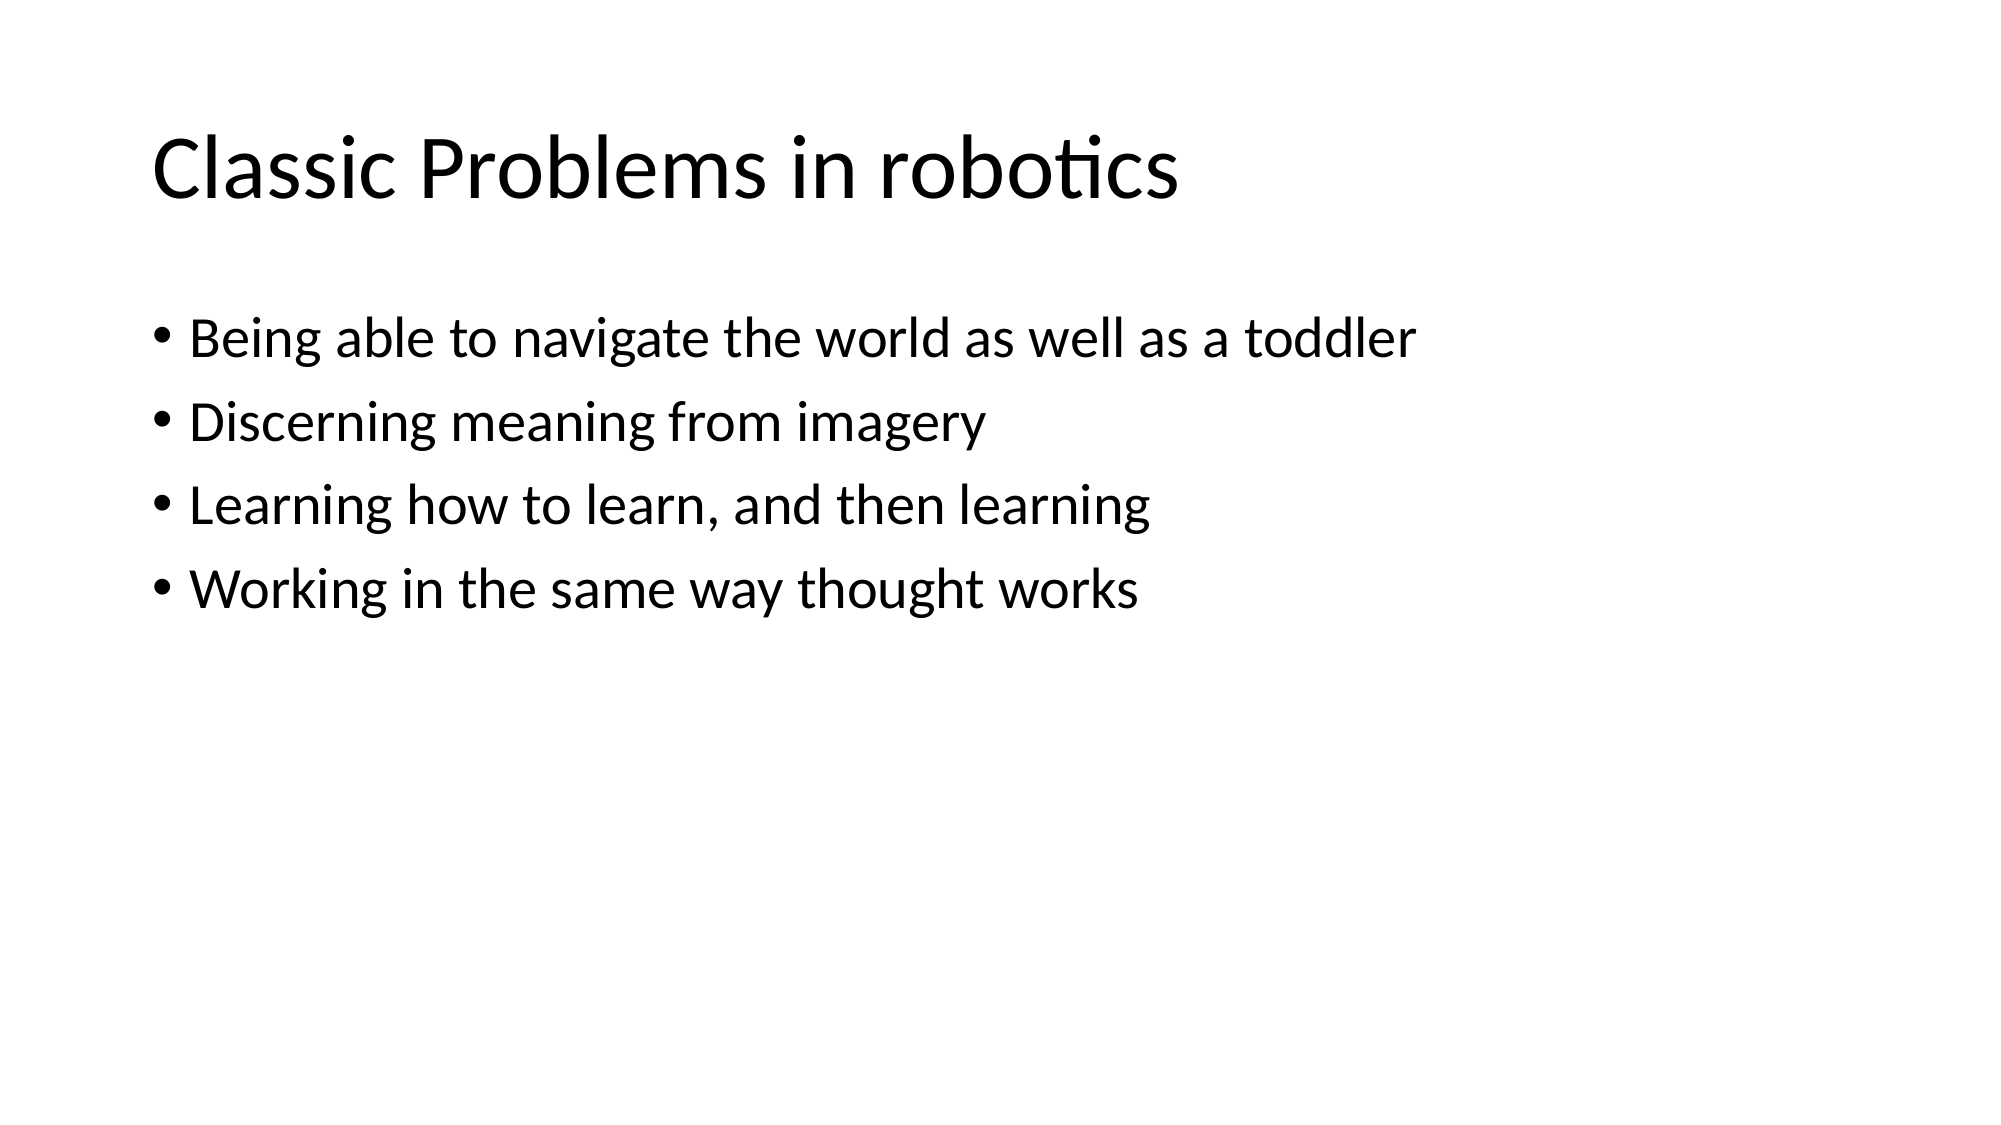

# Classic Problems in robotics
Being able to navigate the world as well as a toddler
Discerning meaning from imagery
Learning how to learn, and then learning
Working in the same way thought works